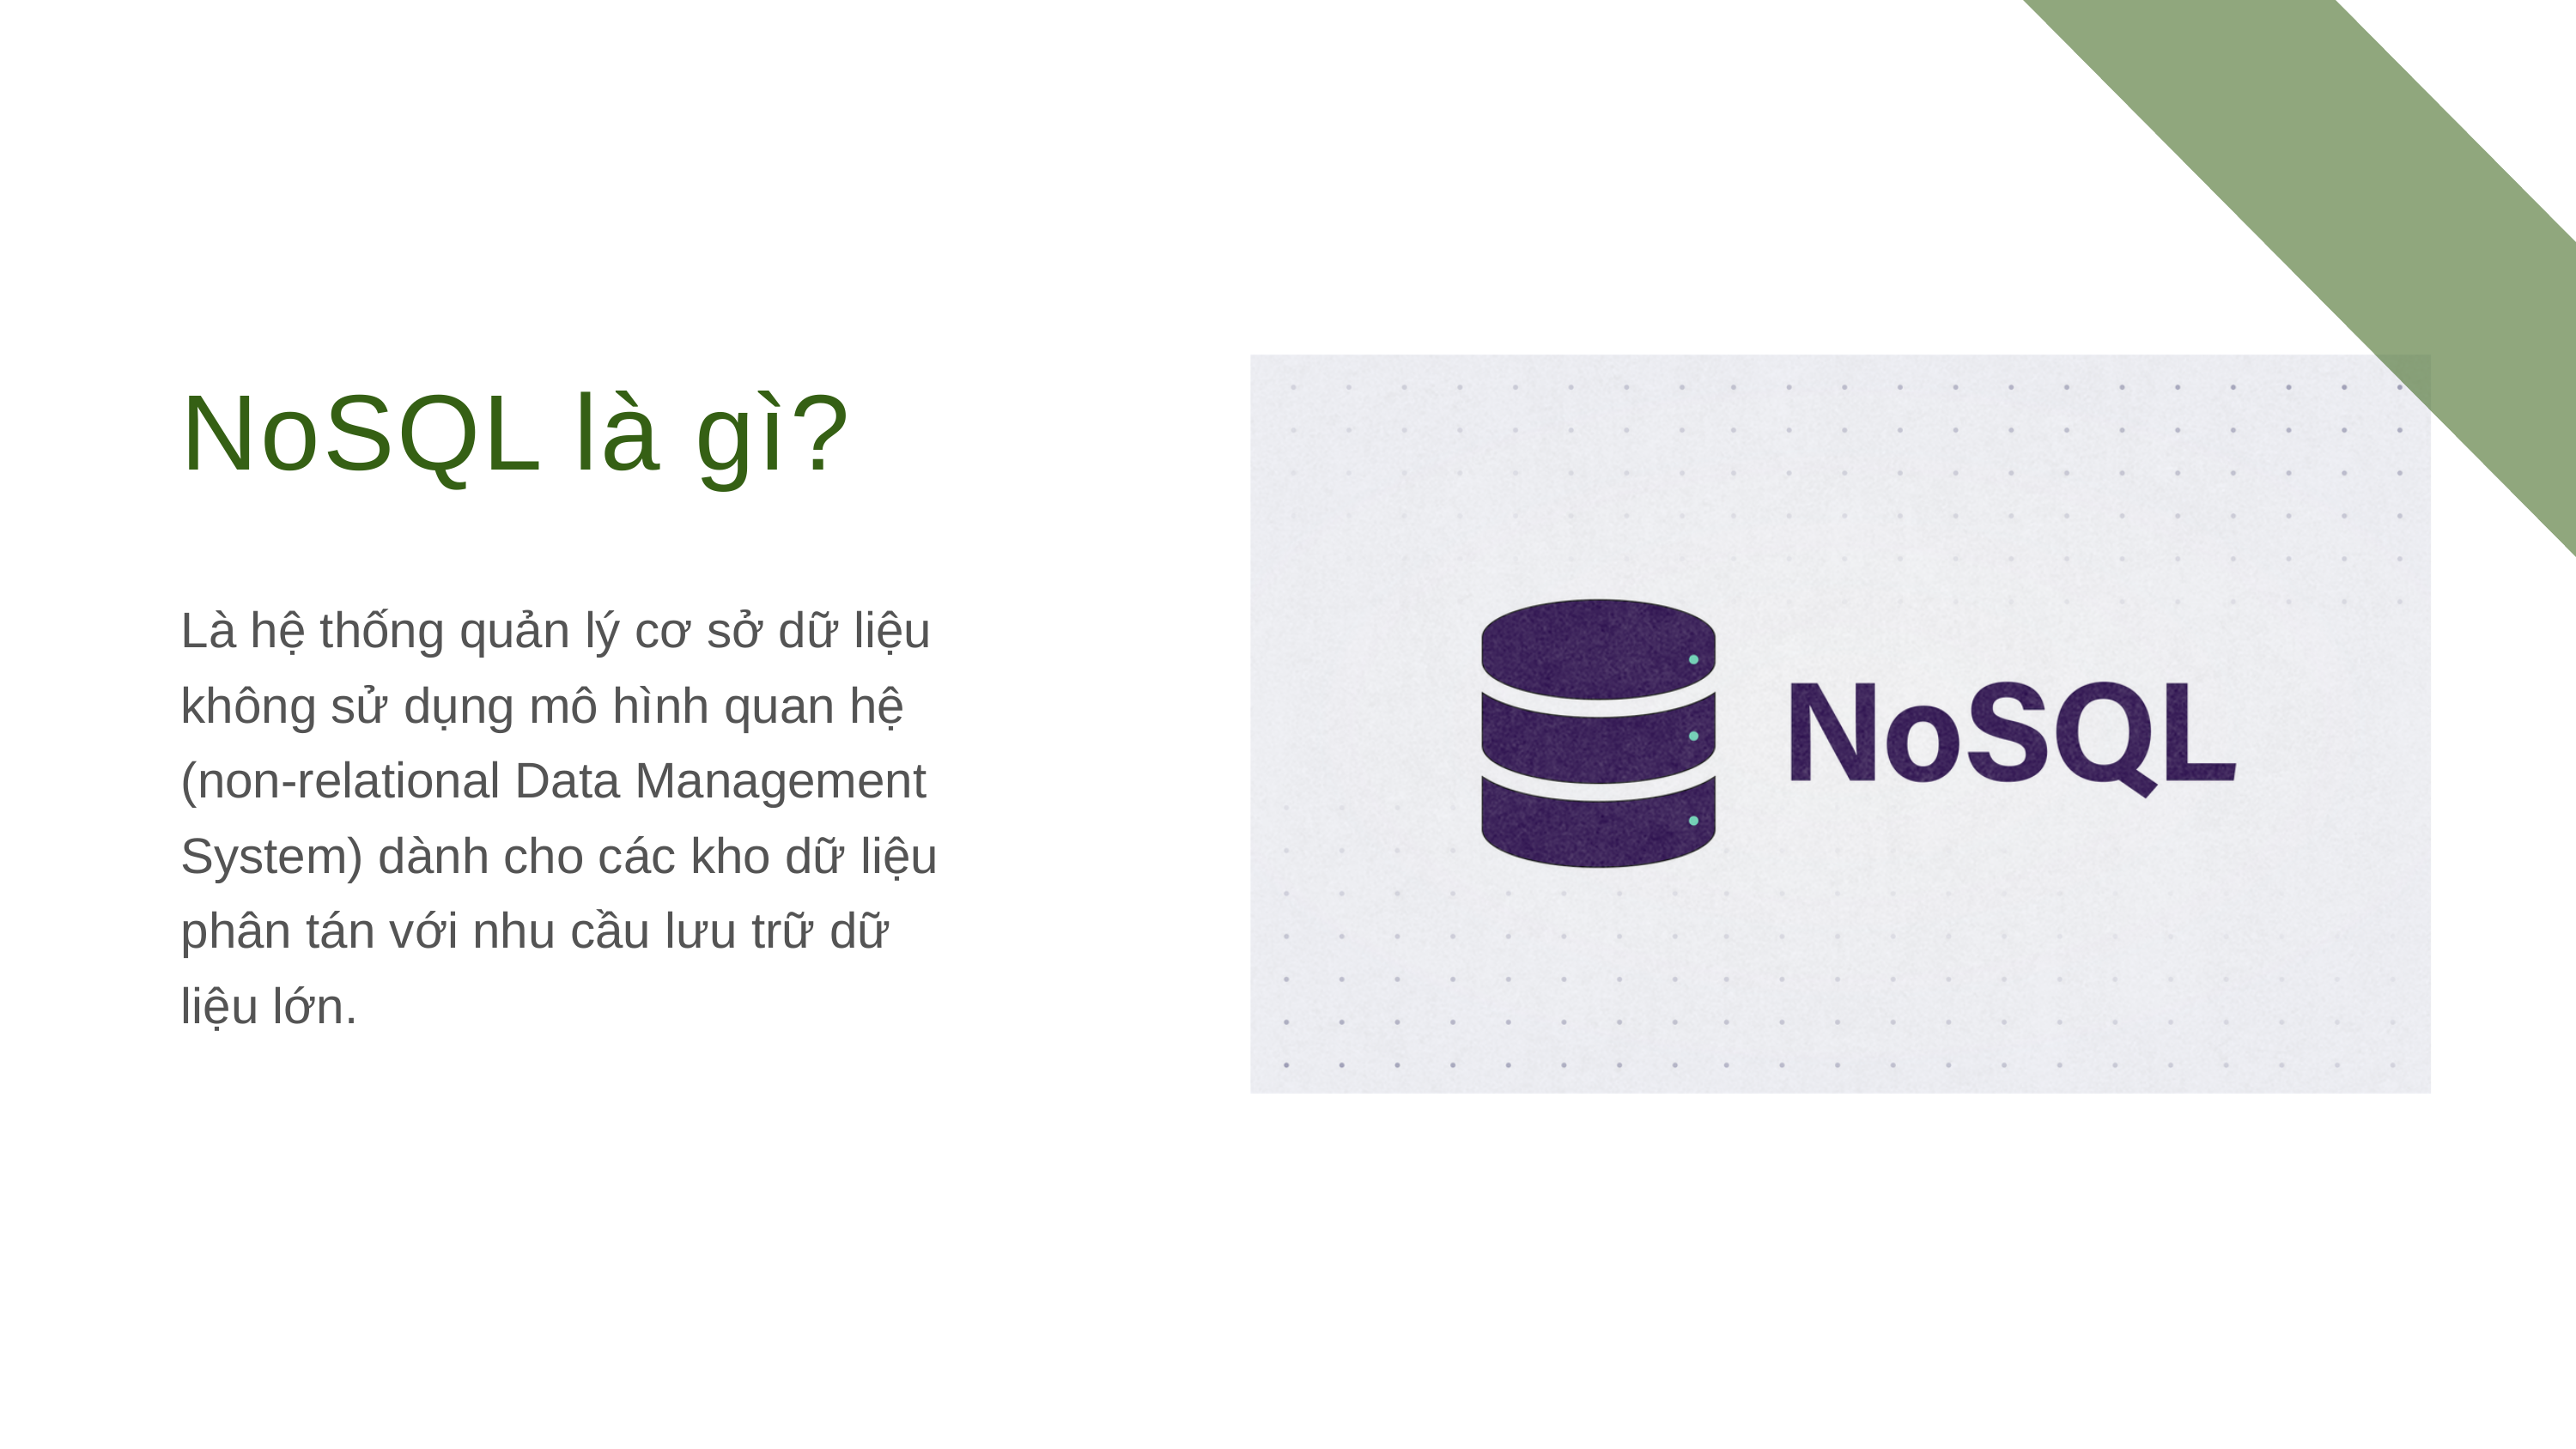

NoSQL là gì?

Là hệ thống quản lý cơ sở dữ liệu không sử dụng mô hình quan hệ (non-relational Data Management System) dành cho các kho dữ liệu phân tán với nhu cầu lưu trữ dữ liệu lớn.